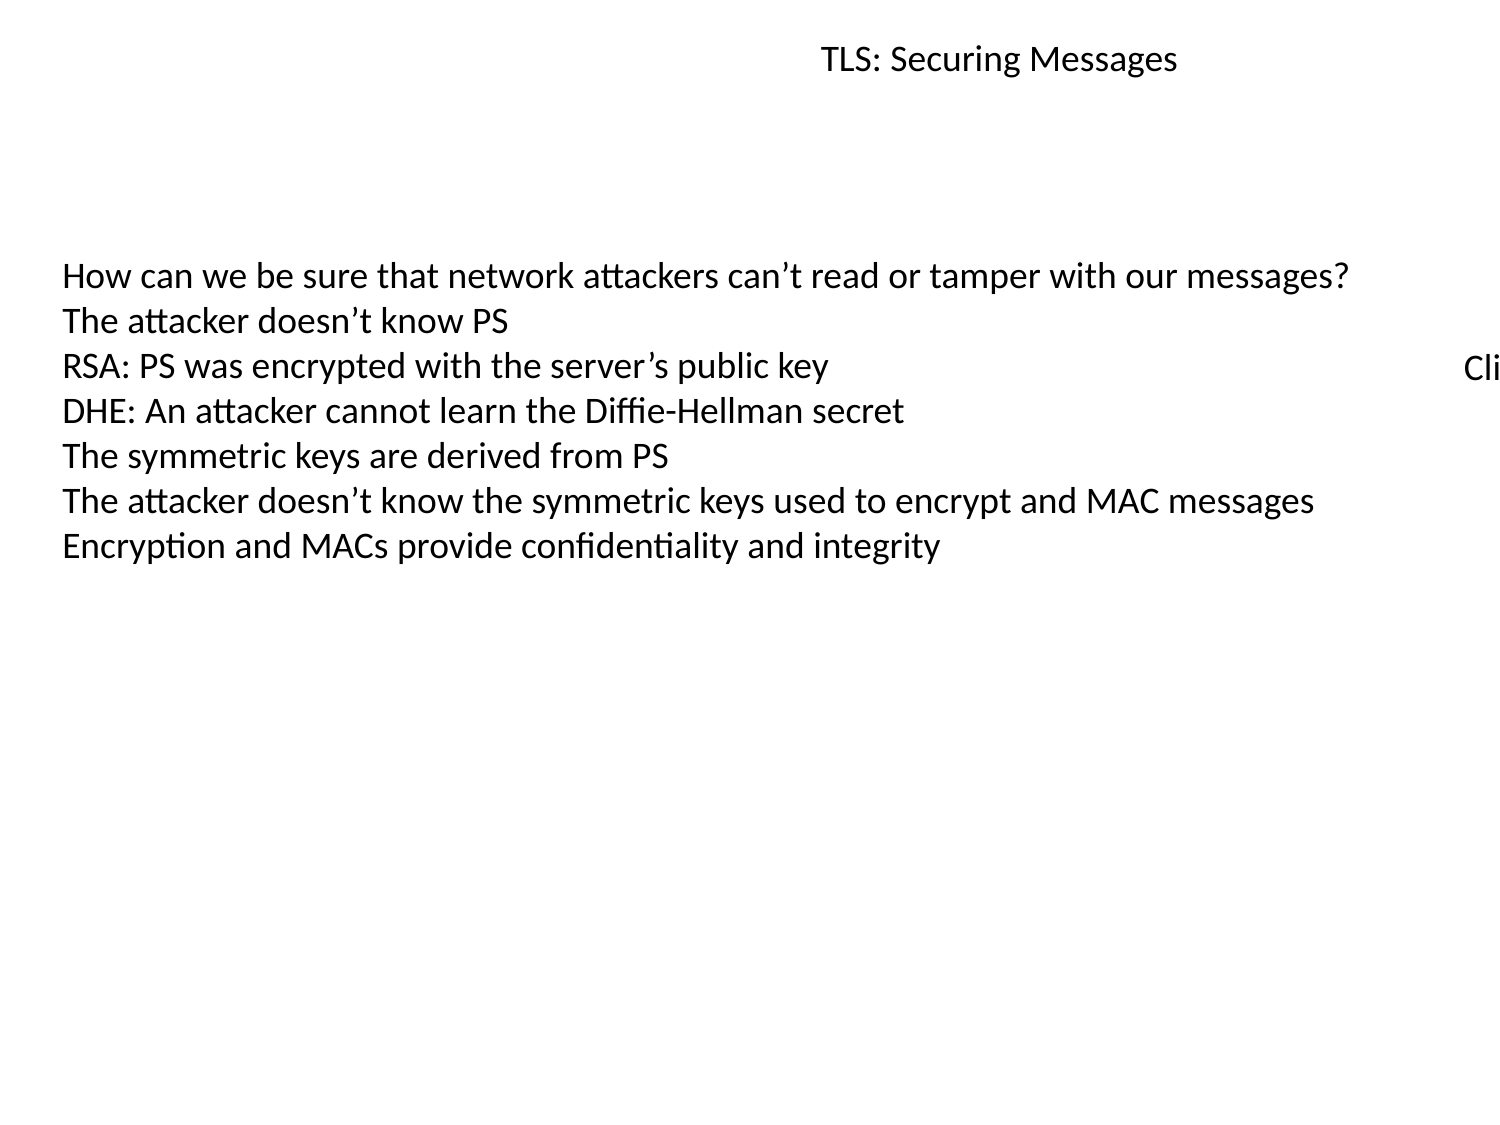

TLS: Securing Messages
How can we be sure that network attackers can’t read or tamper with our messages?
The attacker doesn’t know PS
RSA: PS was encrypted with the server’s public key
DHE: An attacker cannot learn the Diffie-Hellman secret
The symmetric keys are derived from PS
The attacker doesn’t know the symmetric keys used to encrypt and MAC messages
Encryption and MACs provide confidentiality and integrity
Client
Server
ClientHello
ServerHello
Certificate
{ga mod p}SK-1server
Or RSA exchange
gb mod p
{M, MAC(IC, M)}CC
{M, MAC(IS, M)}CS